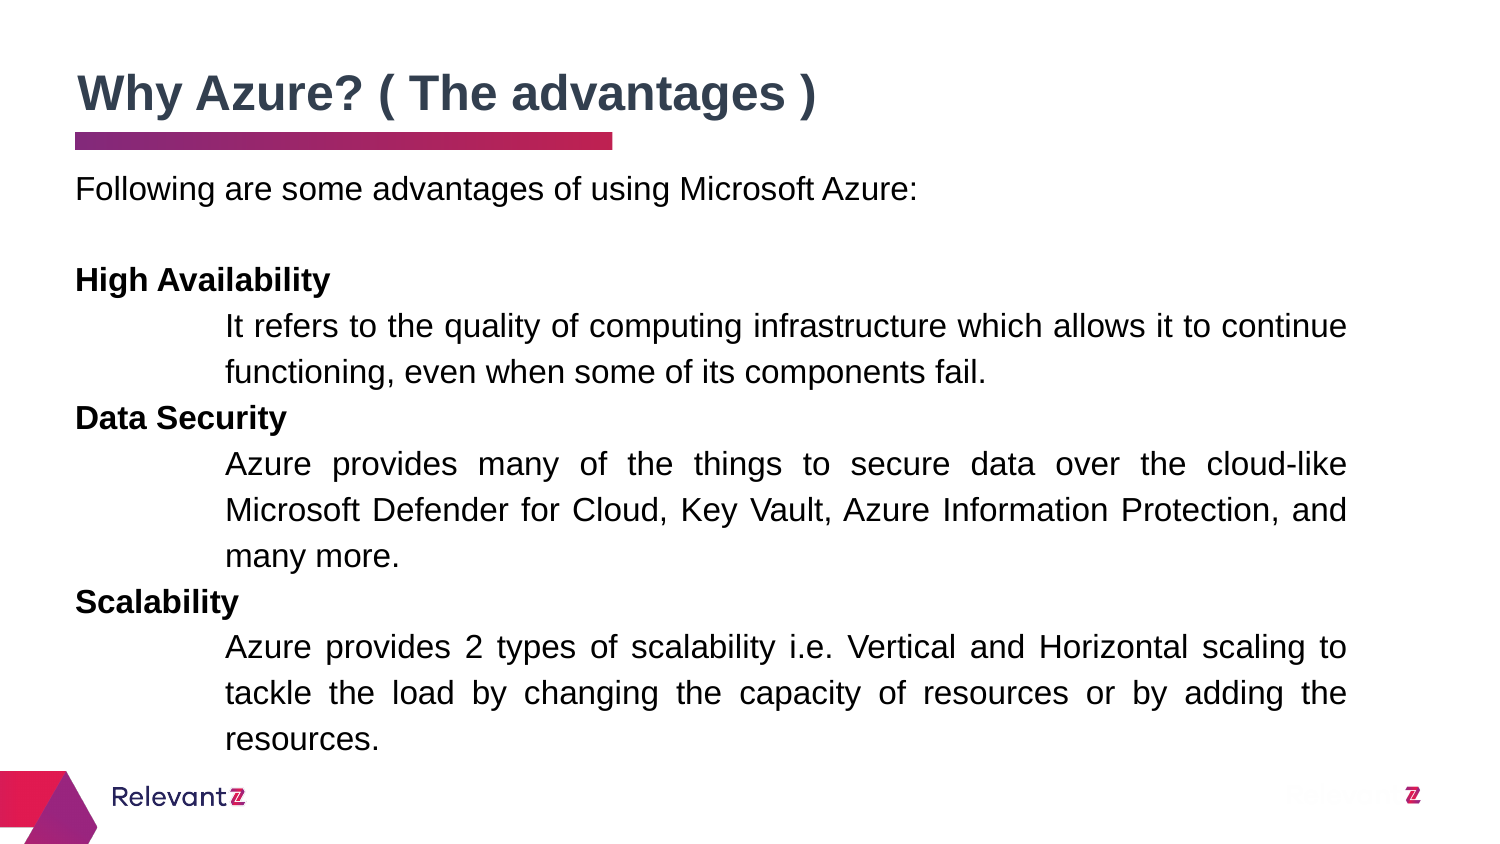

Why Azure? ( The advantages )
# Following are some advantages of using Microsoft Azure:

High Availability
It refers to the quality of computing infrastructure which allows it to continue functioning, even when some of its components fail.
Data Security
Azure provides many of the things to secure data over the cloud-like Microsoft Defender for Cloud, Key Vault, Azure Information Protection, and many more.
Scalability
Azure provides 2 types of scalability i.e. Vertical and Horizontal scaling to tackle the load by changing the capacity of resources or by adding the resources.